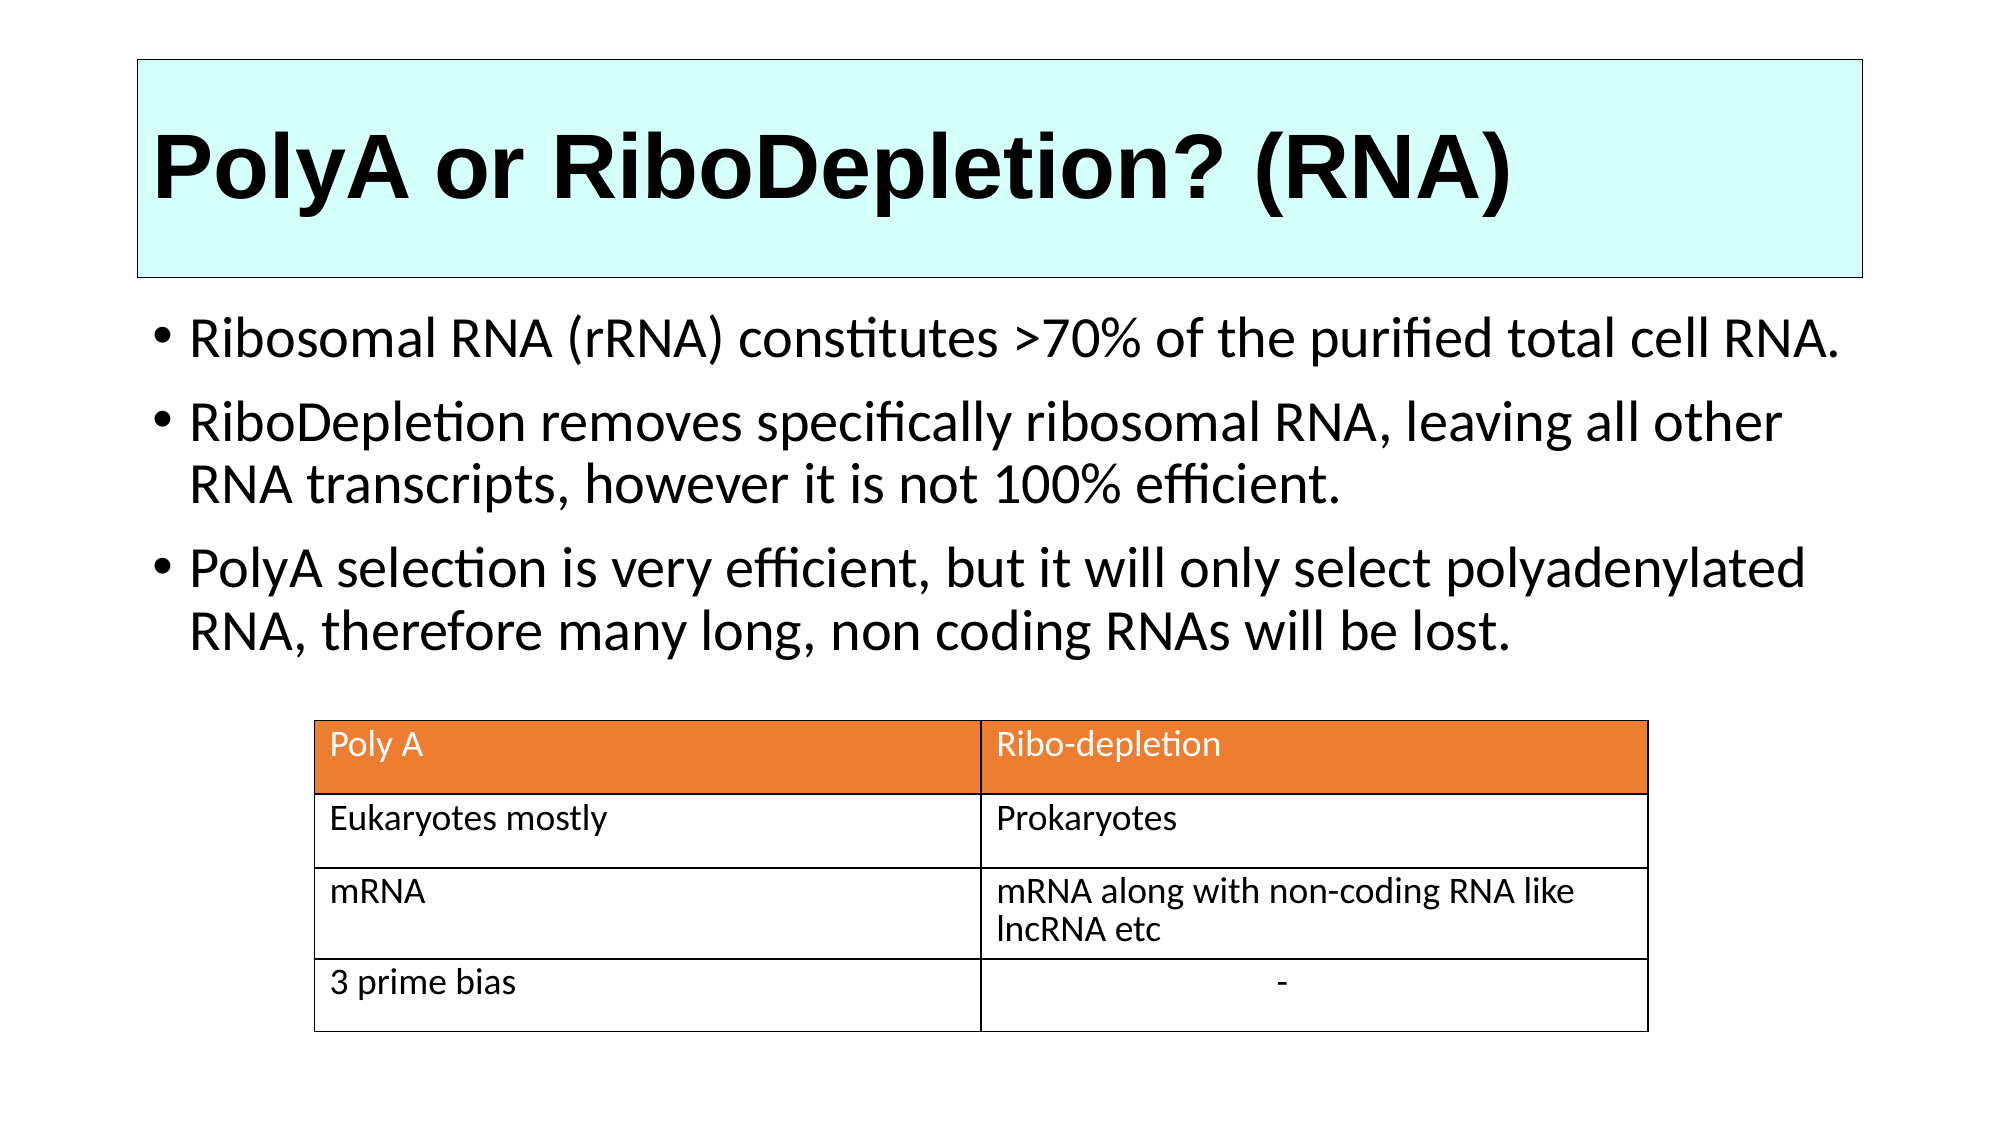

# PolyA or RiboDepletion? (RNA)
Ribosomal RNA (rRNA) constitutes >70% of the purified total cell RNA.
RiboDepletion removes specifically ribosomal RNA, leaving all other RNA transcripts, however it is not 100% efficient.
PolyA selection is very efficient, but it will only select polyadenylated  RNA, therefore many long, non coding RNAs will be lost.

| Poly A | Ribo-depletion |
| --- | --- |
| Eukaryotes mostly | Prokaryotes |
| mRNA | mRNA along with non-coding RNA like lncRNA etc |
| 3 prime bias | - |